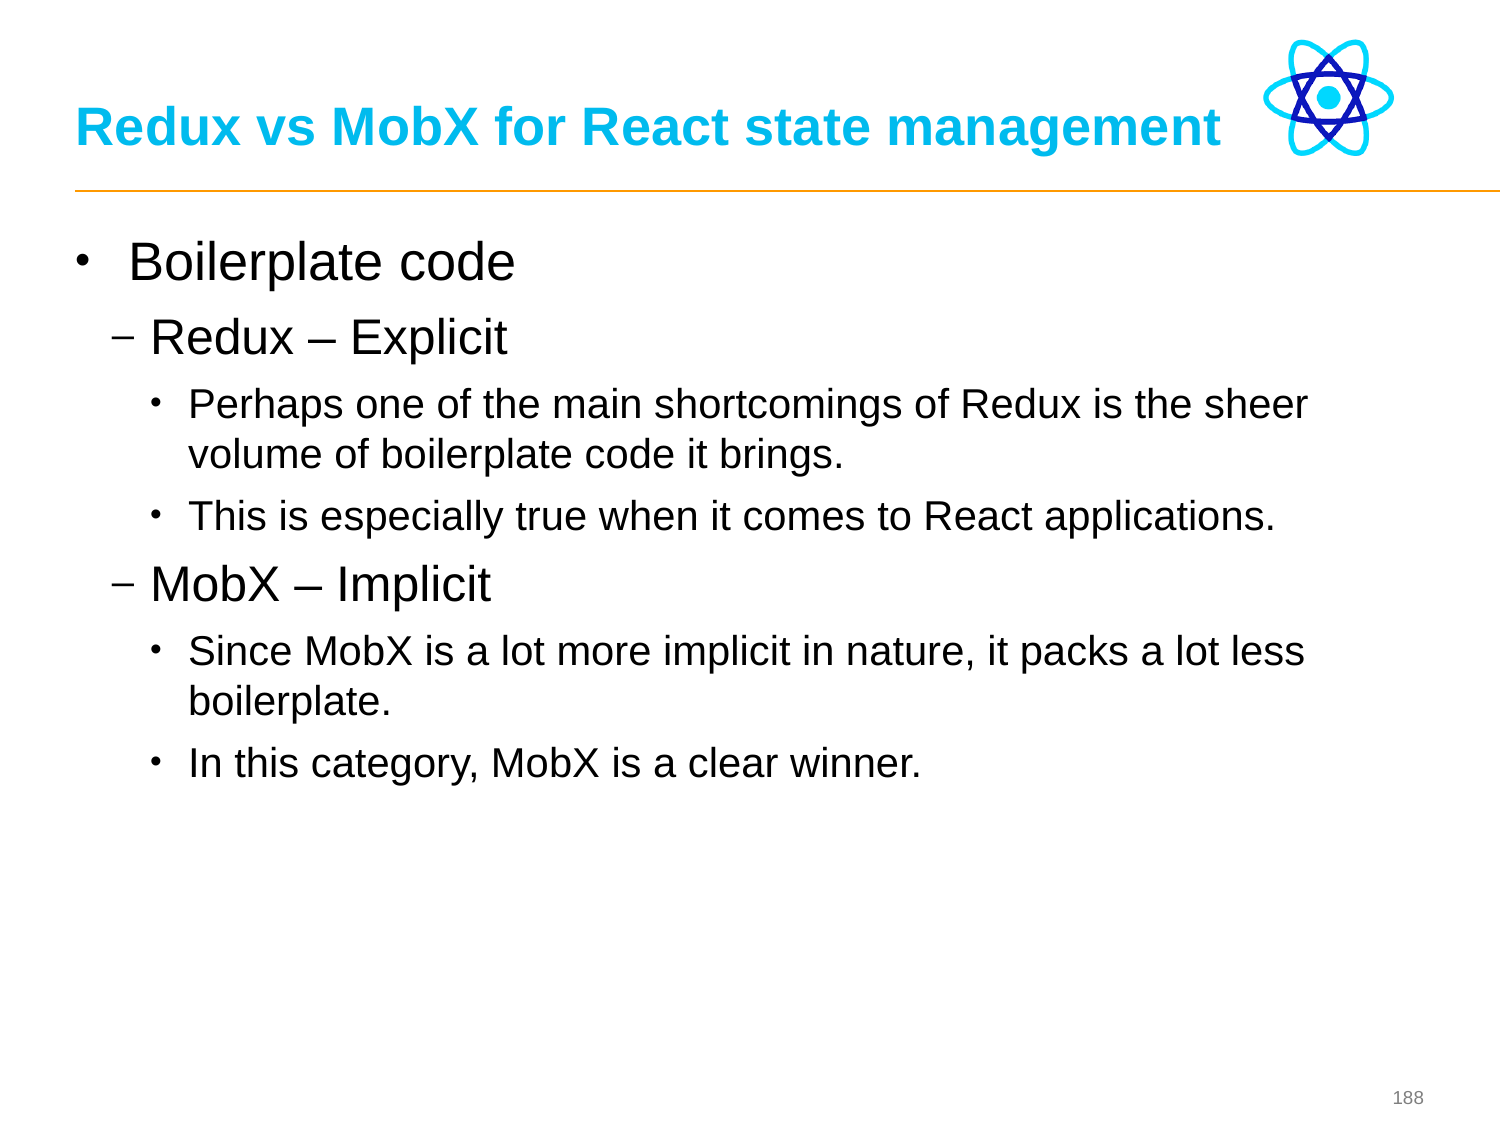

# Redux vs MobX for React state management
 Boilerplate code
Redux – Explicit
Perhaps one of the main shortcomings of Redux is the sheer volume of boilerplate code it brings.
This is especially true when it comes to React applications.
MobX – Implicit
Since MobX is a lot more implicit in nature, it packs a lot less boilerplate.
In this category, MobX is a clear winner.